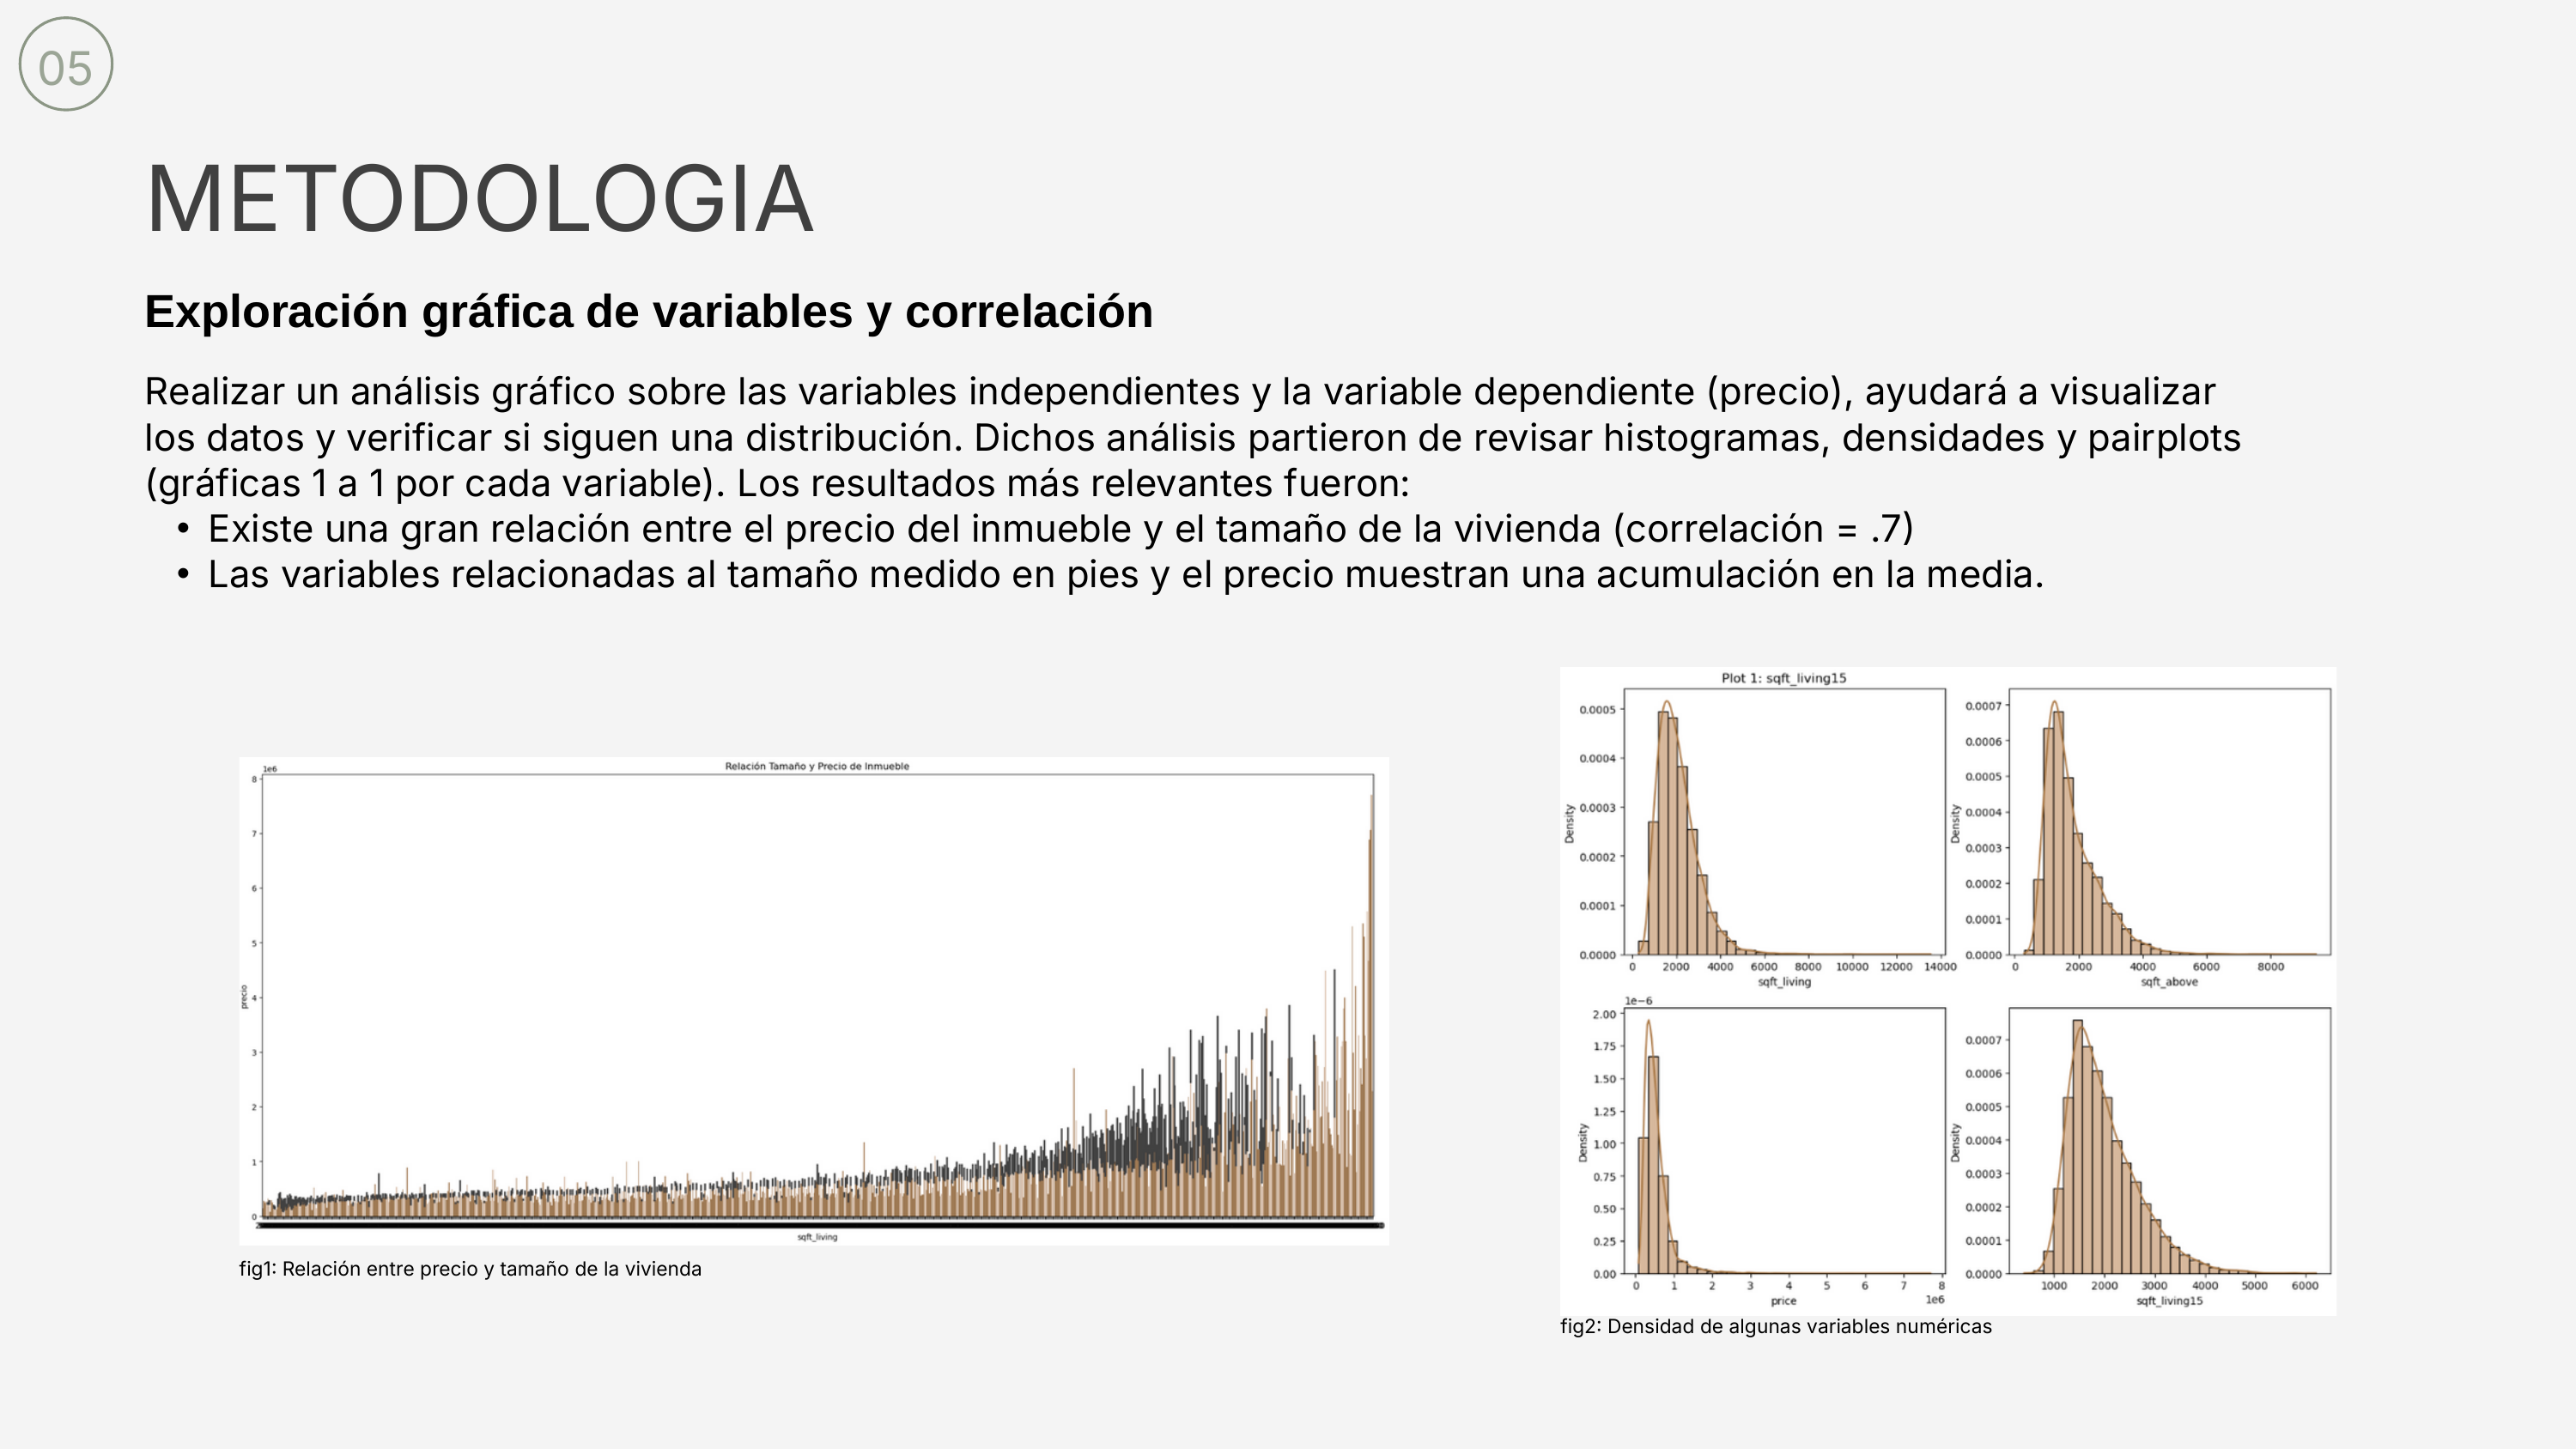

05
METODOLOGIA
Exploración gráfica de variables y correlación
Realizar un análisis gráfico sobre las variables independientes y la variable dependiente (precio), ayudará a visualizar los datos y verificar si siguen una distribución. Dichos análisis partieron de revisar histogramas, densidades y pairplots (gráficas 1 a 1 por cada variable). Los resultados más relevantes fueron:
Existe una gran relación entre el precio del inmueble y el tamaño de la vivienda (correlación = .7)
Las variables relacionadas al tamaño medido en pies y el precio muestran una acumulación en la media.

fig1: Relación entre precio y tamaño de la vivienda
fig2: Densidad de algunas variables numéricas